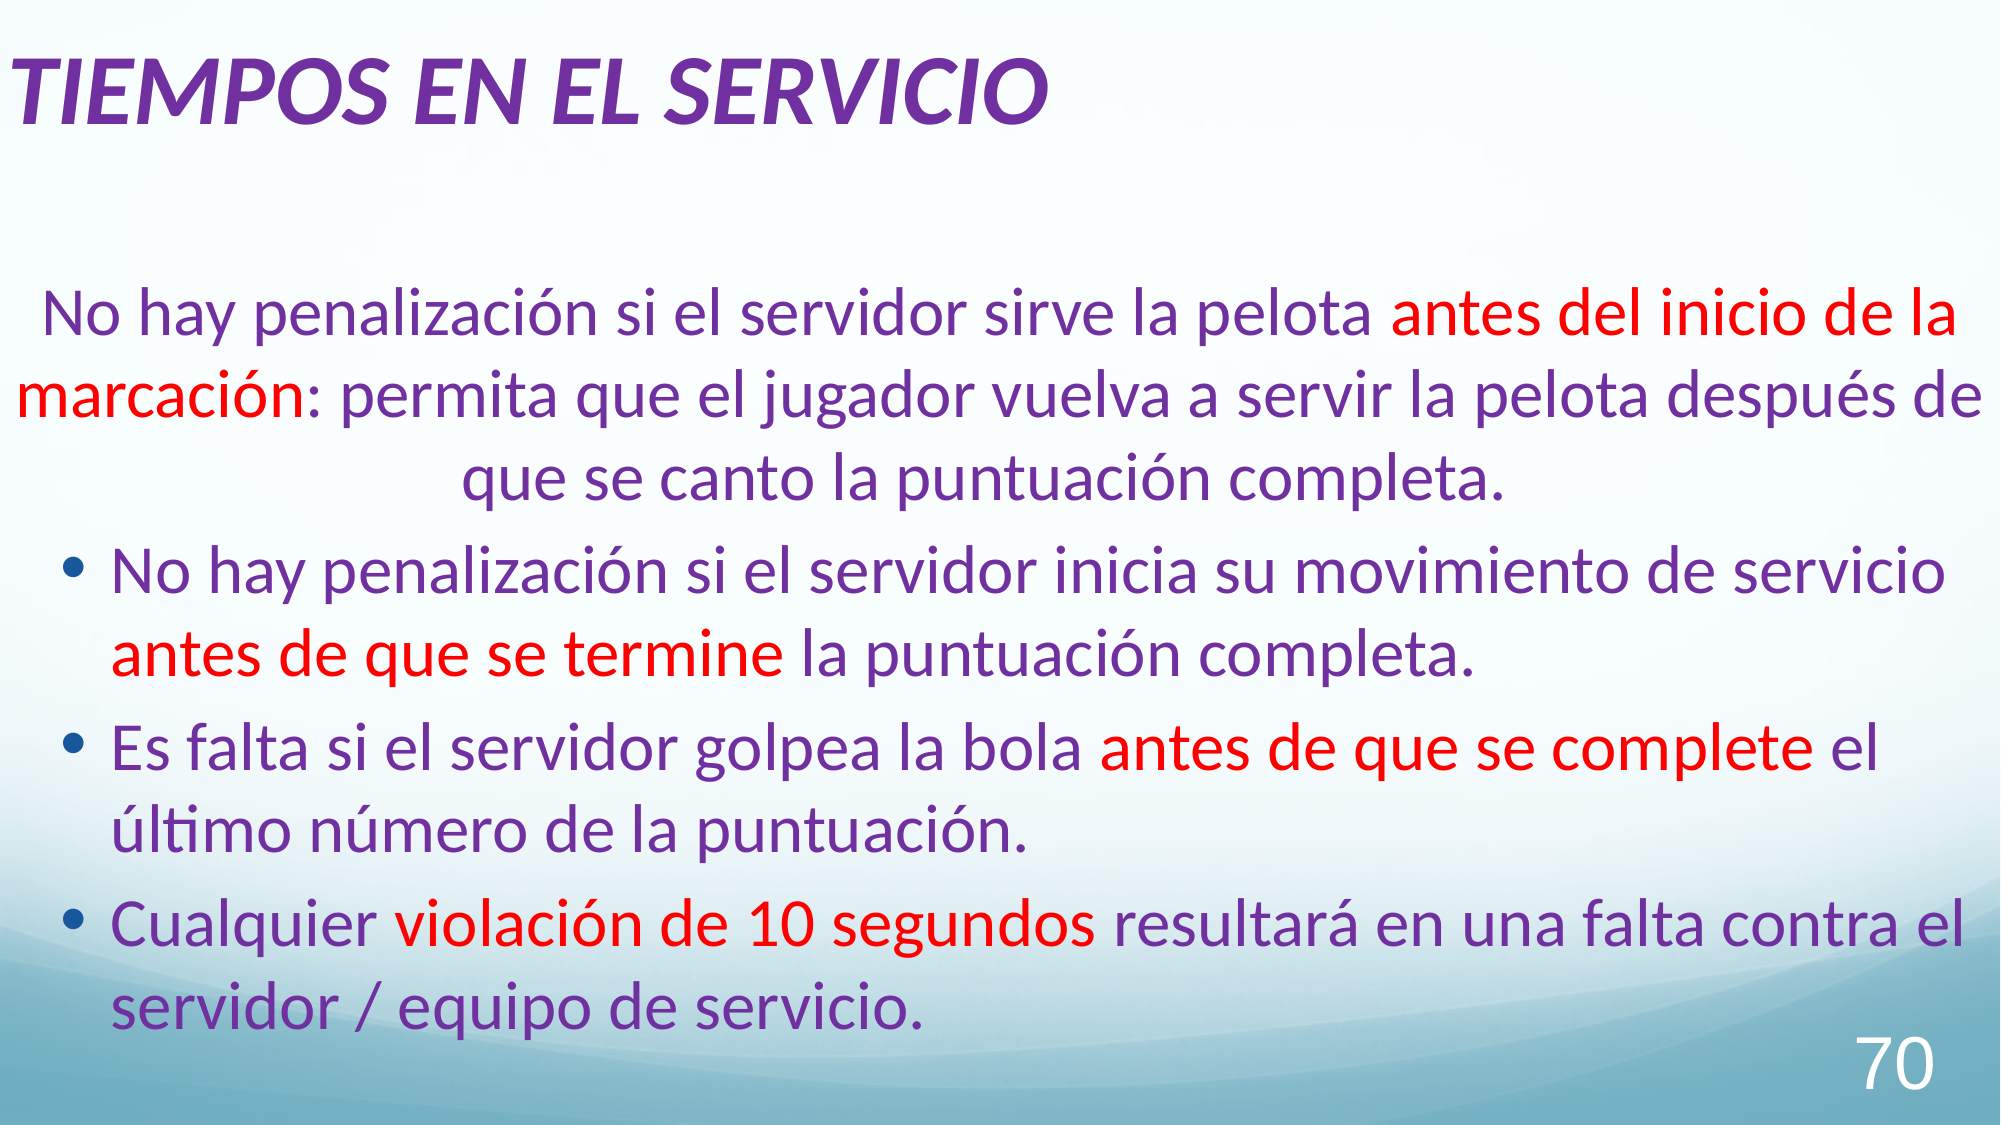

TIEMPOS EN EL SERVICIO

No hay penalización si el servidor sirve la pelota antes del inicio de la marcación: permita que el jugador vuelva a servir la pelota después de que se canto la puntuación completa.
No hay penalización si el servidor inicia su movimiento de servicio antes de que se termine la puntuación completa.
Es falta si el servidor golpea la bola antes de que se complete el último número de la puntuación.
Cualquier violación de 10 segundos resultará en una falta contra el servidor / equipo de servicio.
70